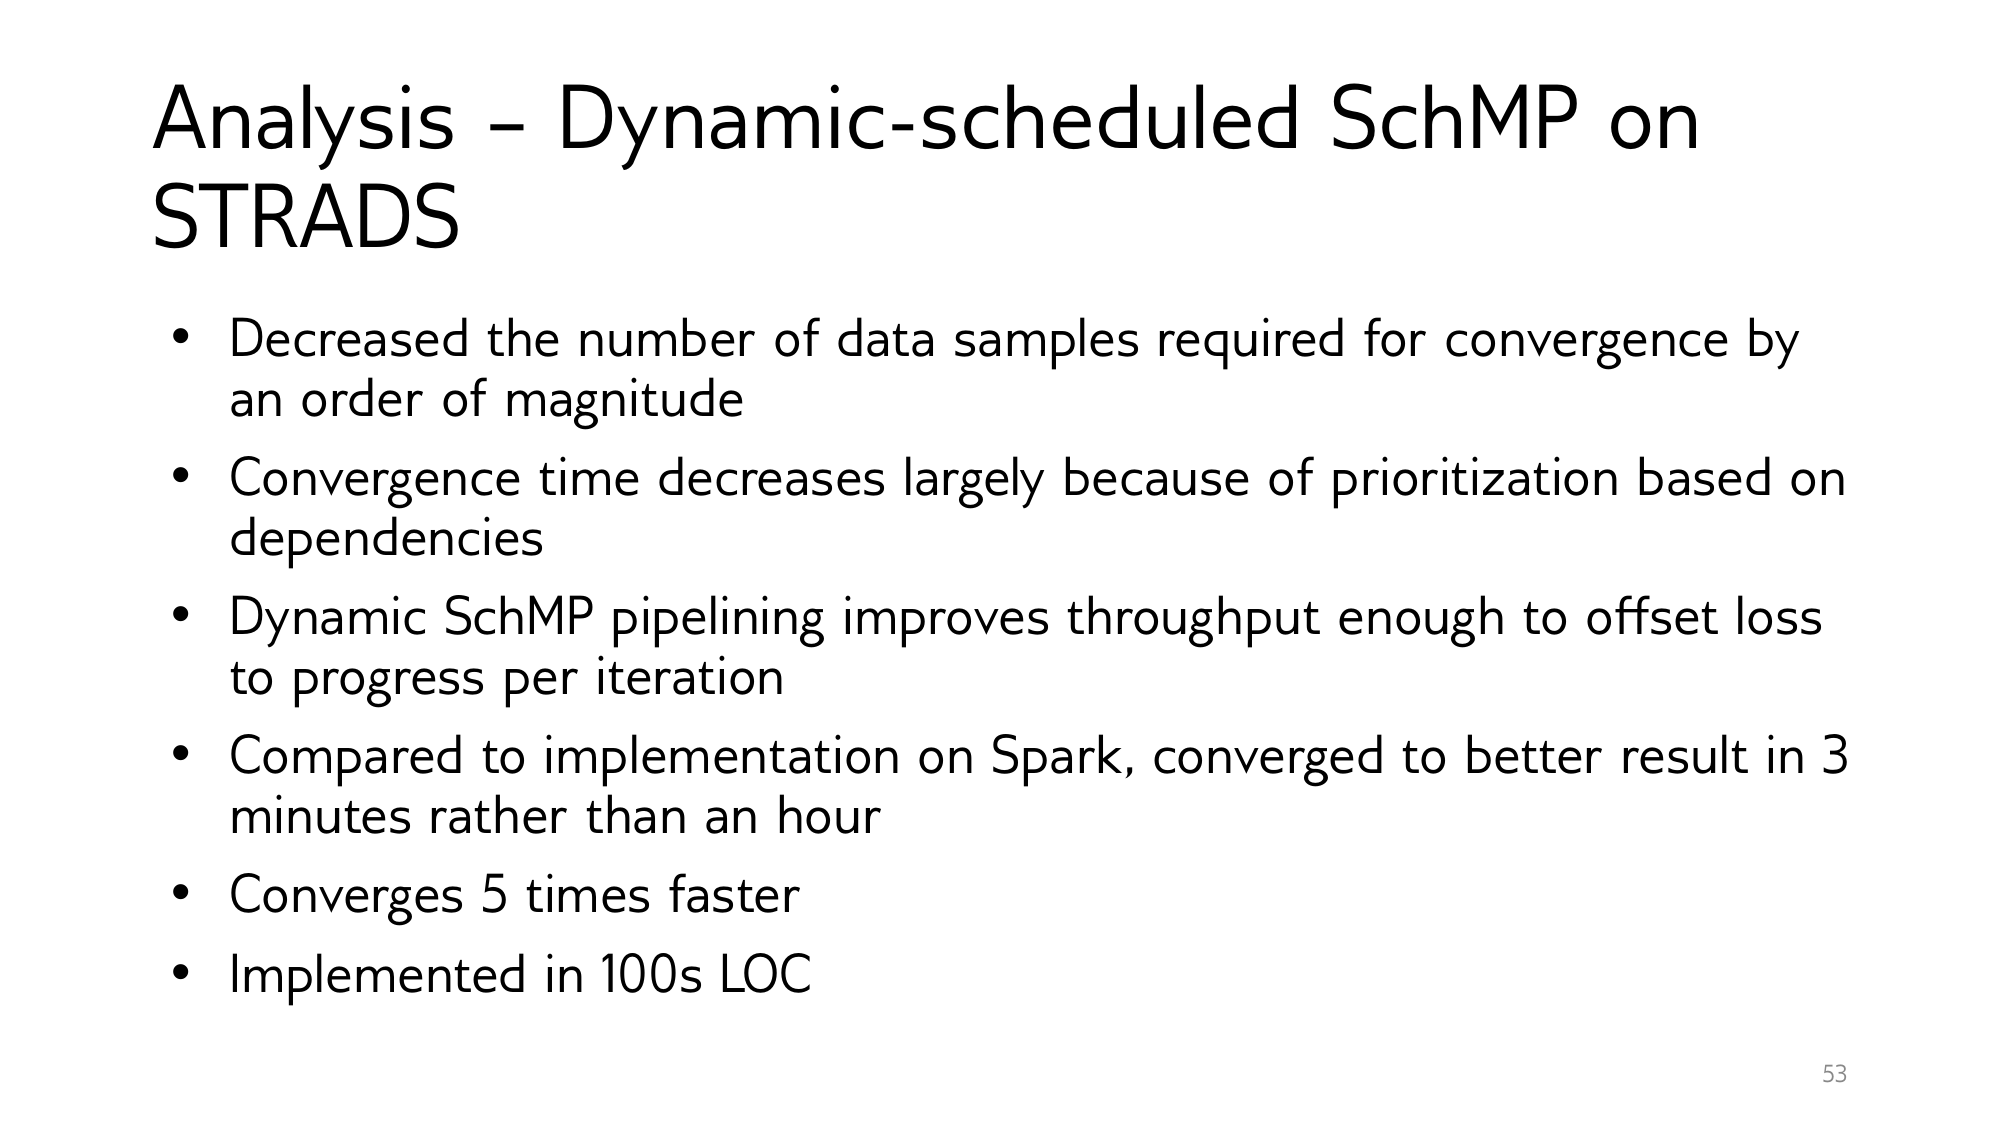

# Analysis – Dynamic-scheduled SchMP on STRADS
Decreased the number of data samples required for convergence by an order of magnitude
Convergence time decreases largely because of prioritization based on dependencies
Dynamic SchMP pipelining improves throughput enough to offset loss to progress per iteration
Compared to implementation on Spark, converged to better result in 3 minutes rather than an hour
Converges 5 times faster
Implemented in 100s LOC
53